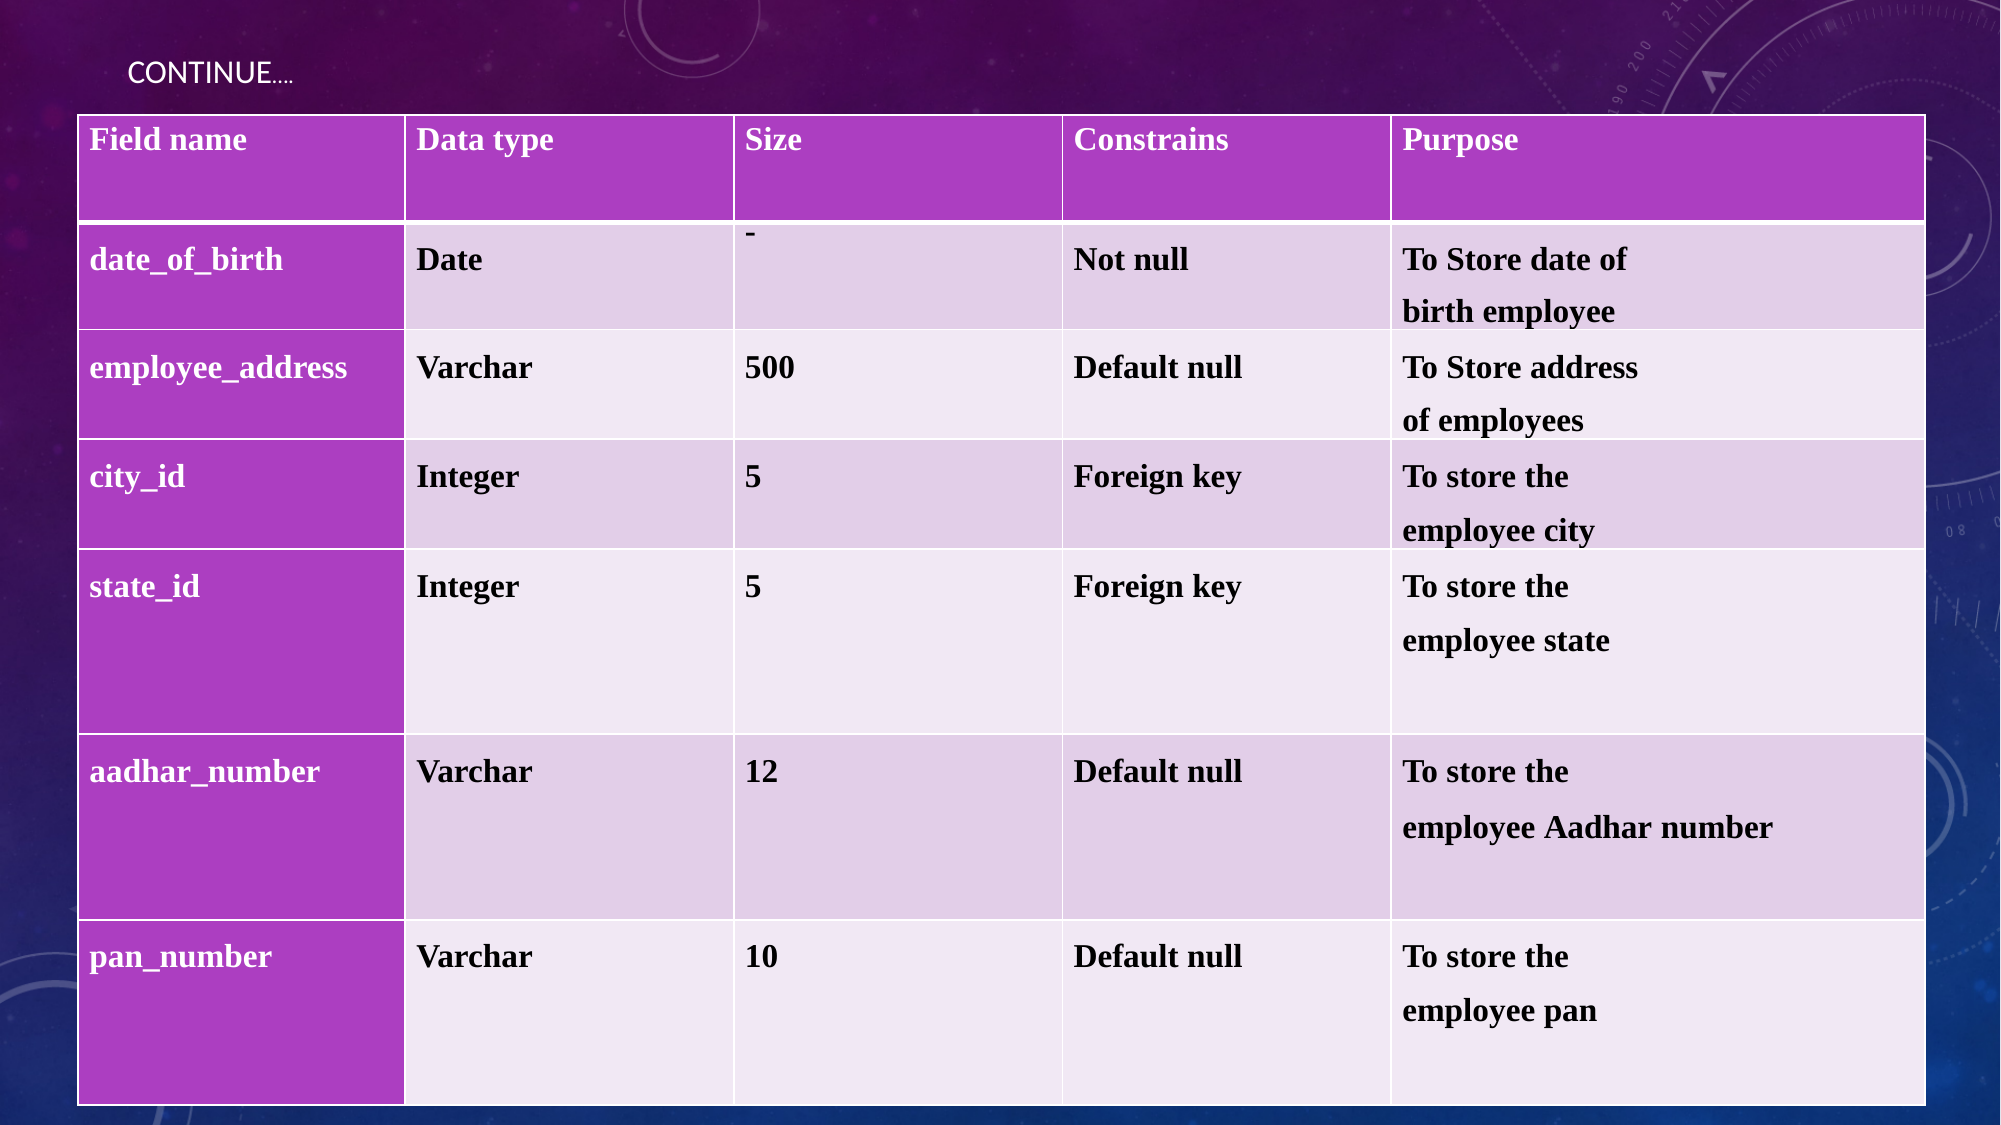

# Continue….
| Field name | Data type | Size | Constrains | Purpose |
| --- | --- | --- | --- | --- |
| date\_of\_birth | Date | - | Not null | To Store date of birth employee |
| employee\_address | Varchar | 500 | Default null | To Store address of employees |
| city\_id | Integer | 5 | Foreign key | To store the employee city |
| state\_id | Integer | 5 | Foreign key | To store the employee state |
| aadhar\_number | Varchar | 12 | Default null | To store the employee Aadhar number |
| pan\_number | Varchar | 10 | Default null | To store the employee pan |